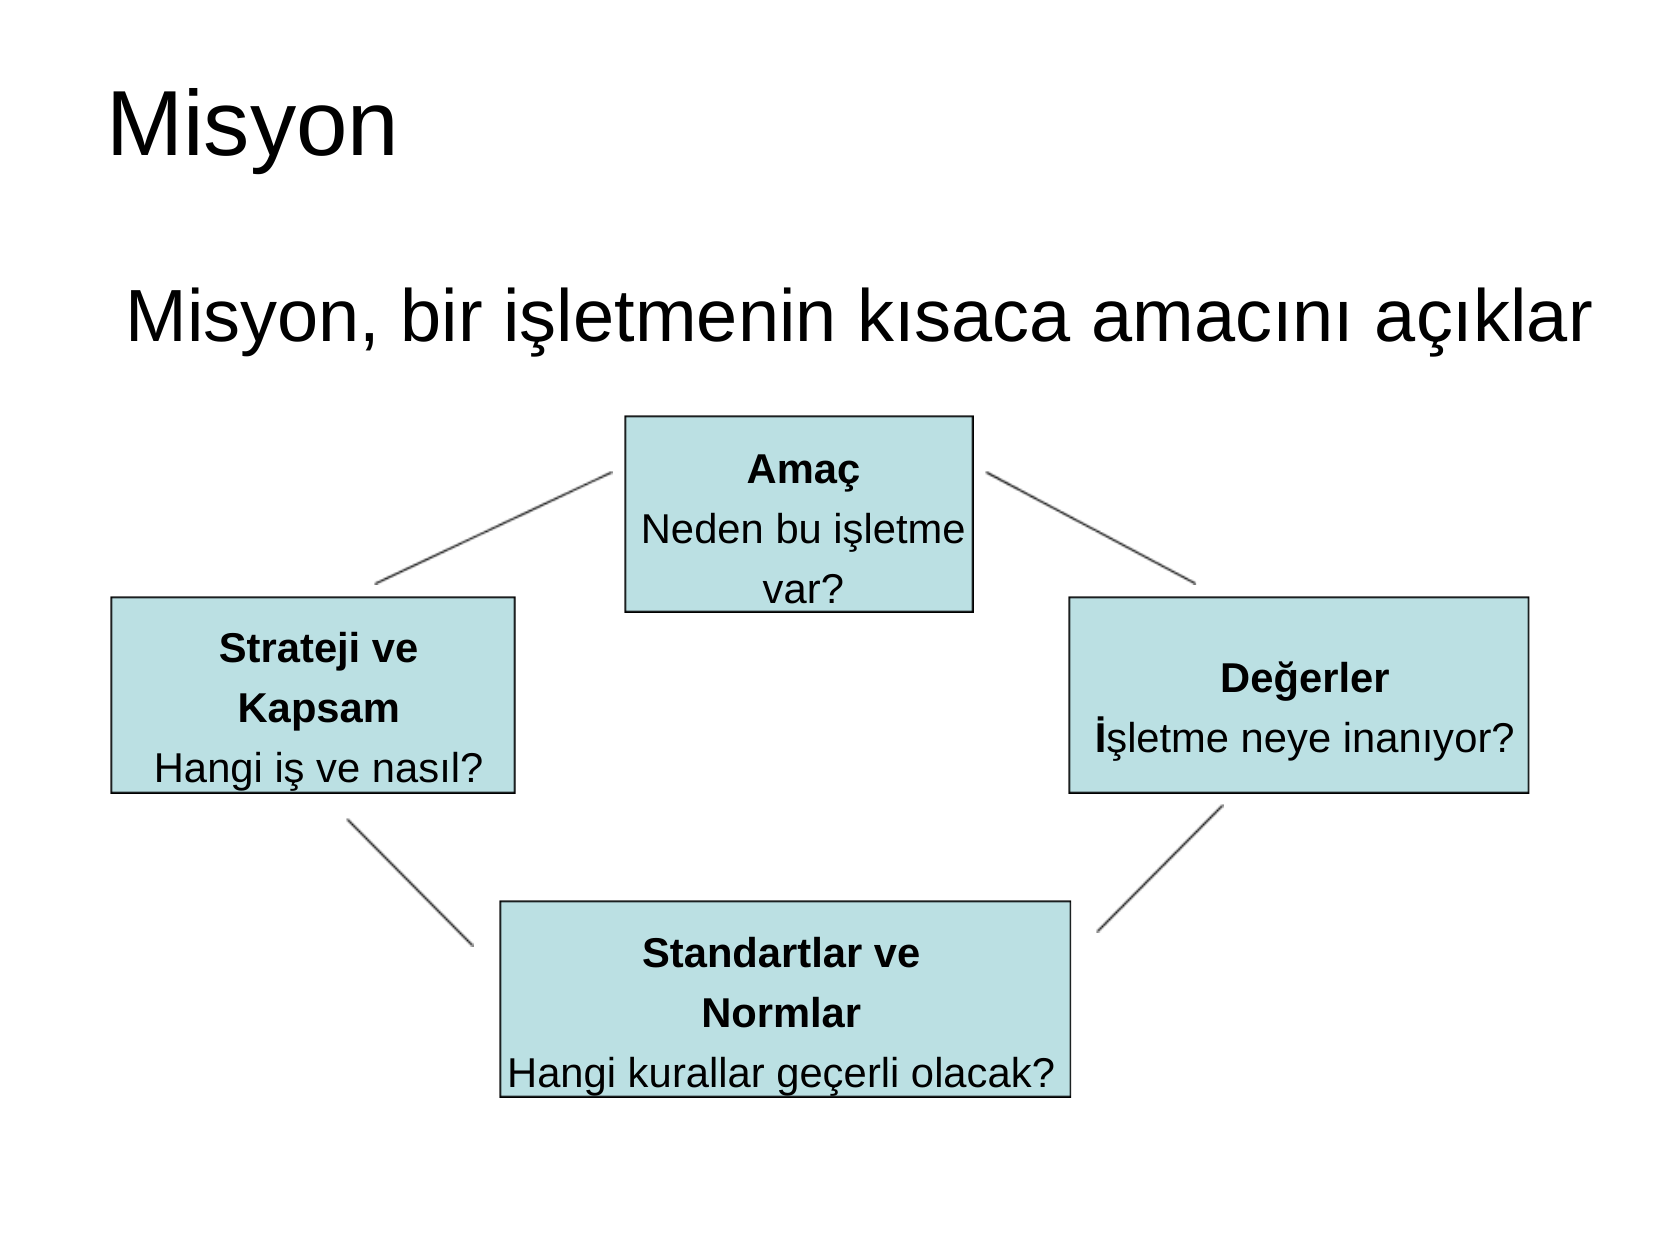

# Misyon
Misyon, bir işletmenin kısaca amacını açıklar

Amaç
Neden bu işletme
var?

Strateji ve Kapsam
Hangi iş ve nasıl?
Değerler
İşletme neye inanıyor?

Standartlar ve
Normlar
Hangi kurallar geçerli olacak?